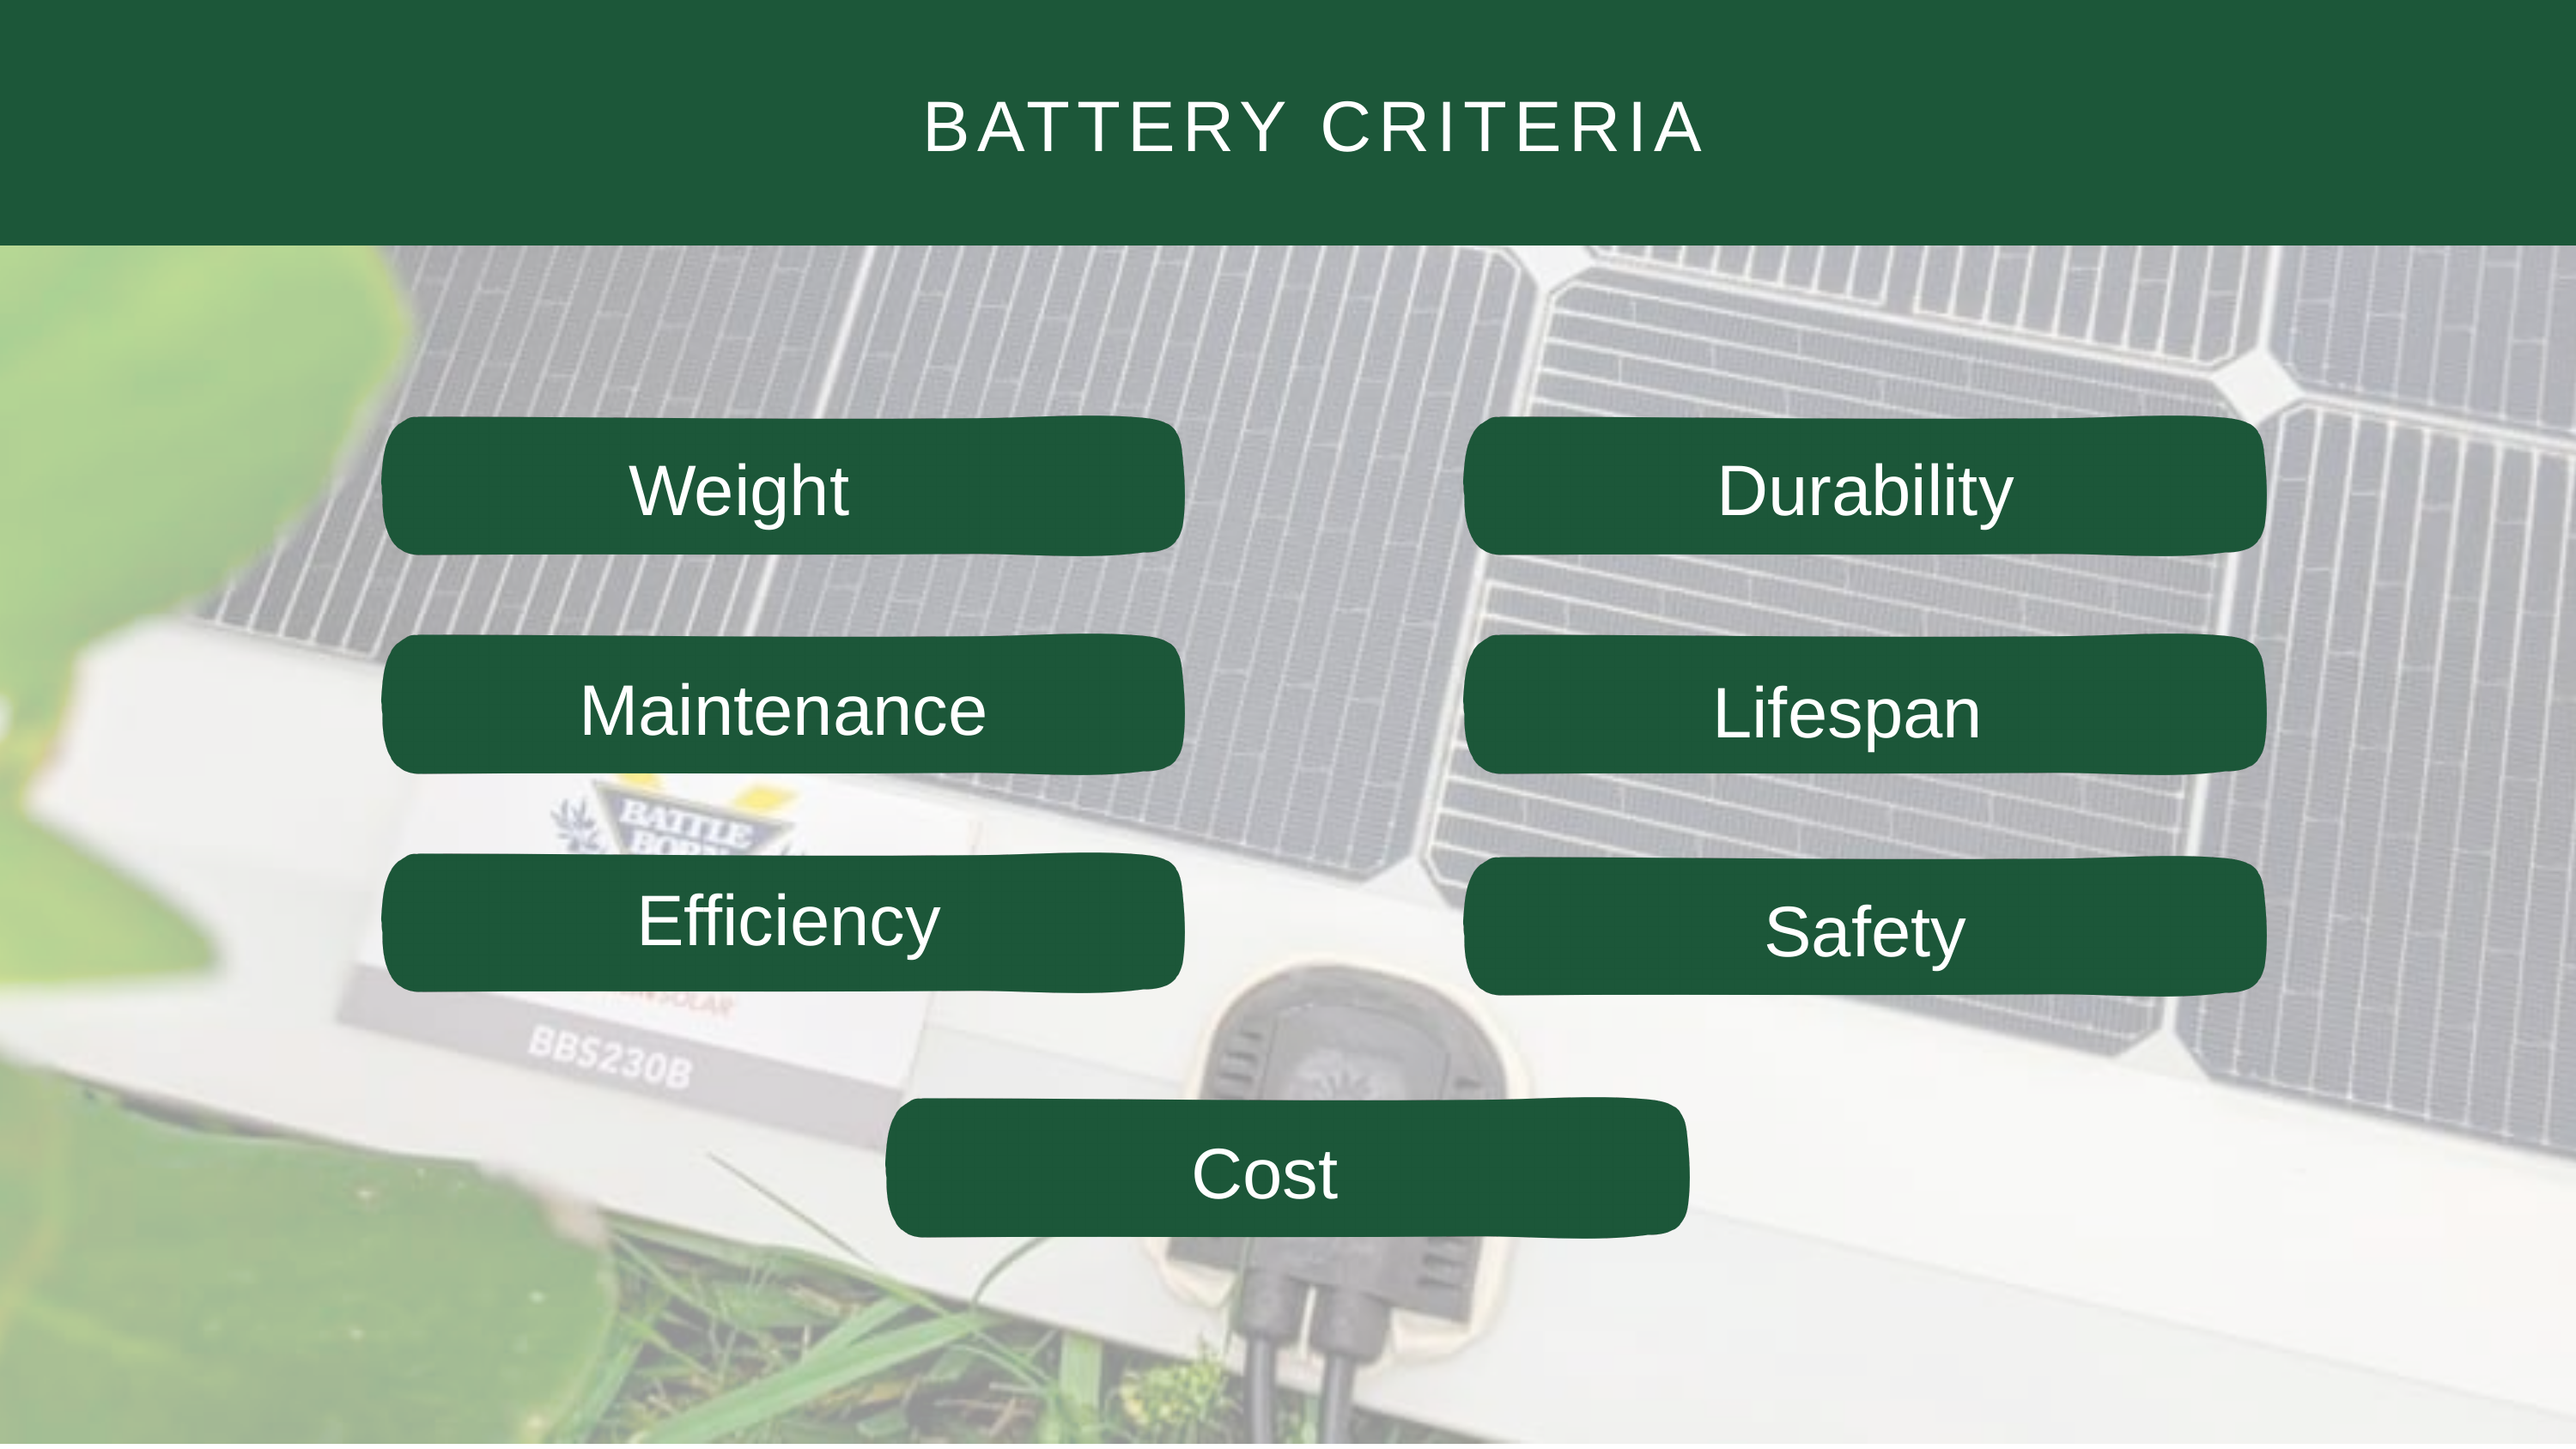

BATTERY CRITERIA

Weight
Durability

Maintenance
Lifespan

Efficiency
Safety

Cost